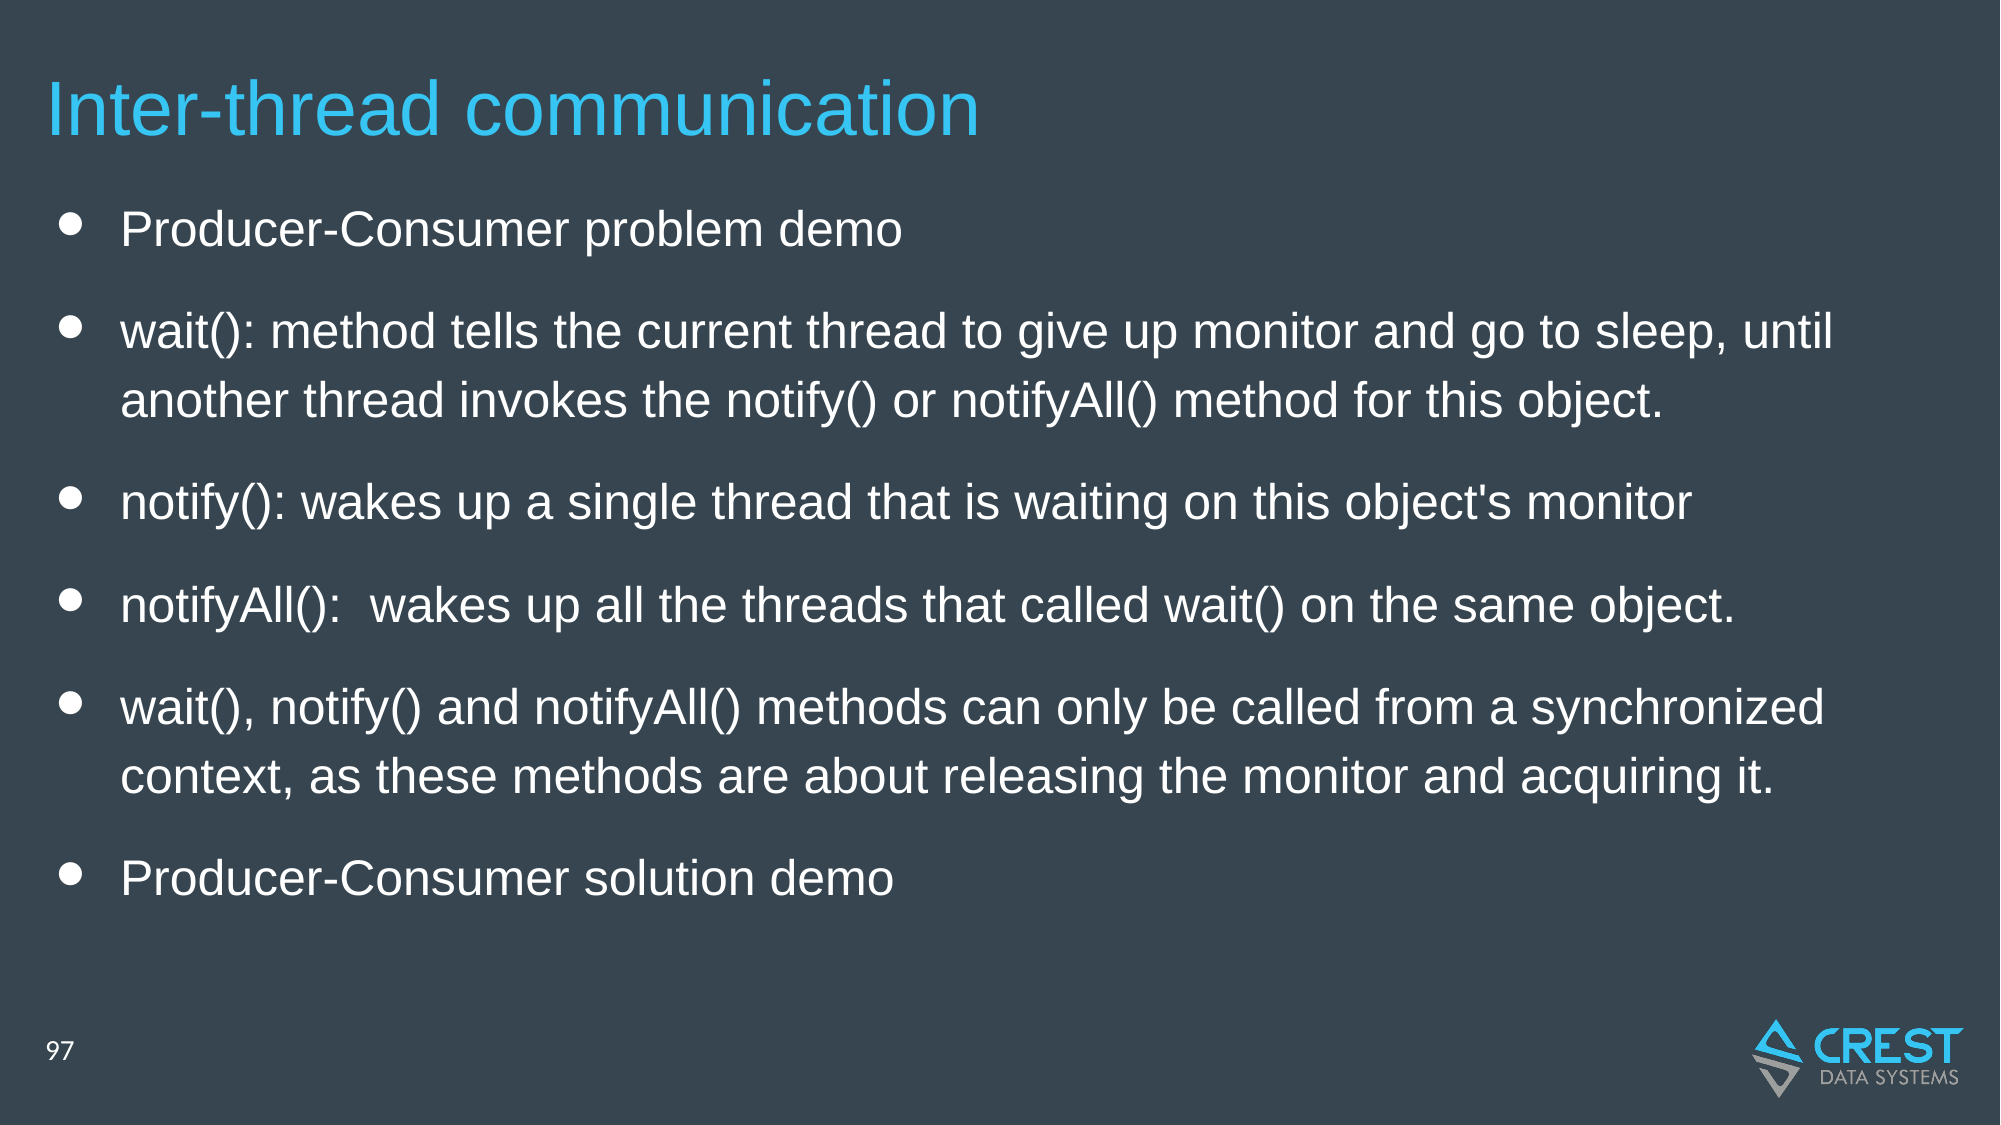

# Inter-thread communication
Producer-Consumer problem demo
wait(): method tells the current thread to give up monitor and go to sleep, until another thread invokes the notify() or notifyAll() method for this object.
notify(): wakes up a single thread that is waiting on this object's monitor
notifyAll():  wakes up all the threads that called wait() on the same object.
wait(), notify() and notifyAll() methods can only be called from a synchronized context, as these methods are about releasing the monitor and acquiring it.
Producer-Consumer solution demo
97